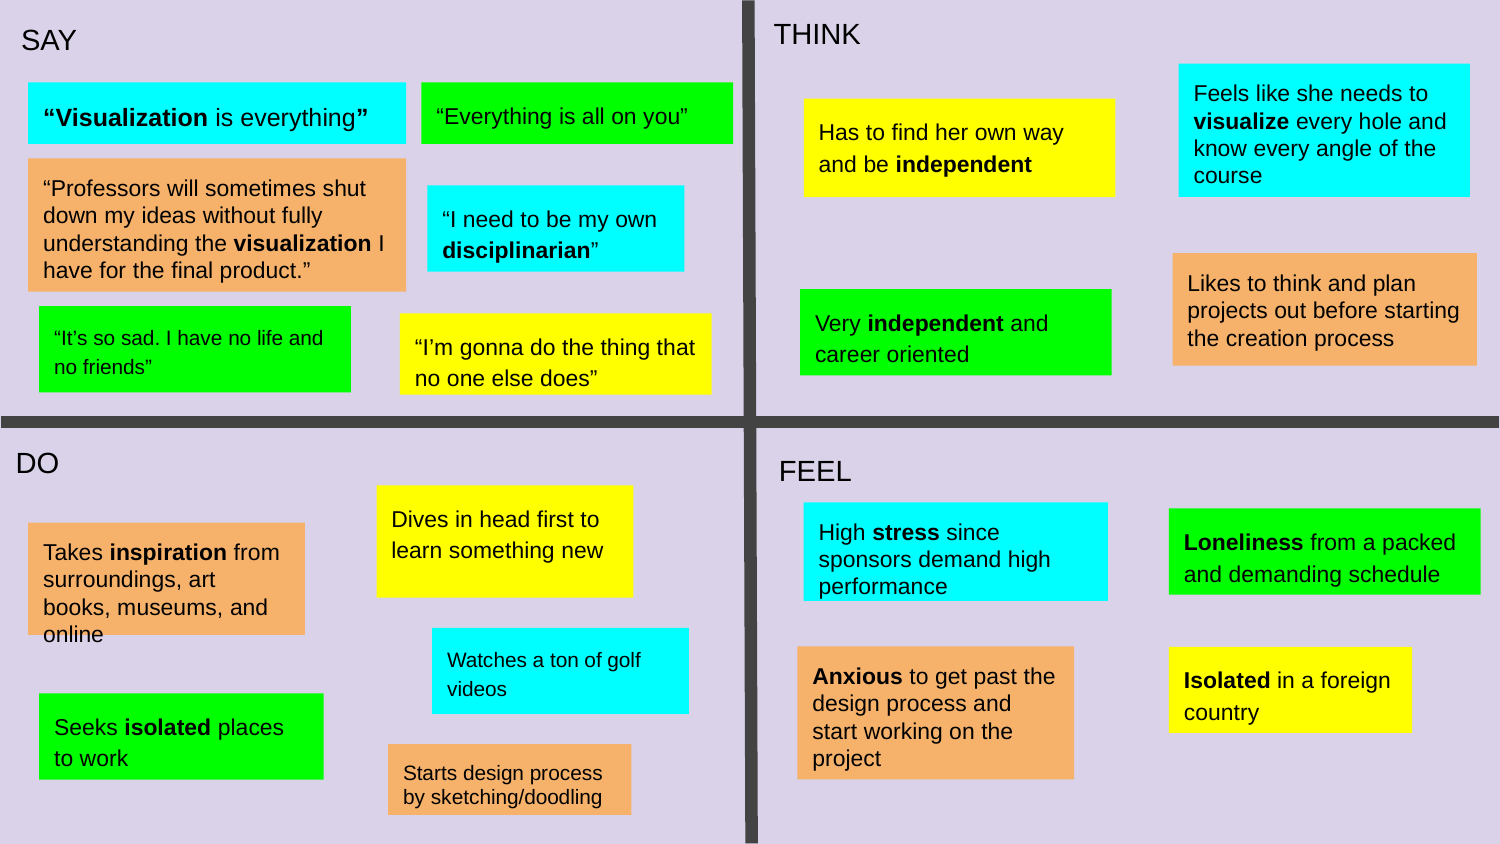

THINK
SAY
Feels like she needs to visualize every hole and know every angle of the course
“Visualization is everything”
“Everything is all on you”
Has to find her own way and be independent
“Professors will sometimes shut down my ideas without fully understanding the visualization I have for the final product.”
“I need to be my own disciplinarian”
Likes to think and plan projects out before starting the creation process
Very independent and career oriented
“It’s so sad. I have no life and no friends”
“I’m gonna do the thing that no one else does”
DO
FEEL
Dives in head first to learn something new
High stress since sponsors demand high performance
Loneliness from a packed and demanding schedule
Takes inspiration from surroundings, art books, museums, and online
Watches a ton of golf videos
Anxious to get past the design process and start working on the project
Isolated in a foreign country
Seeks isolated places to work
Starts design process by sketching/doodling